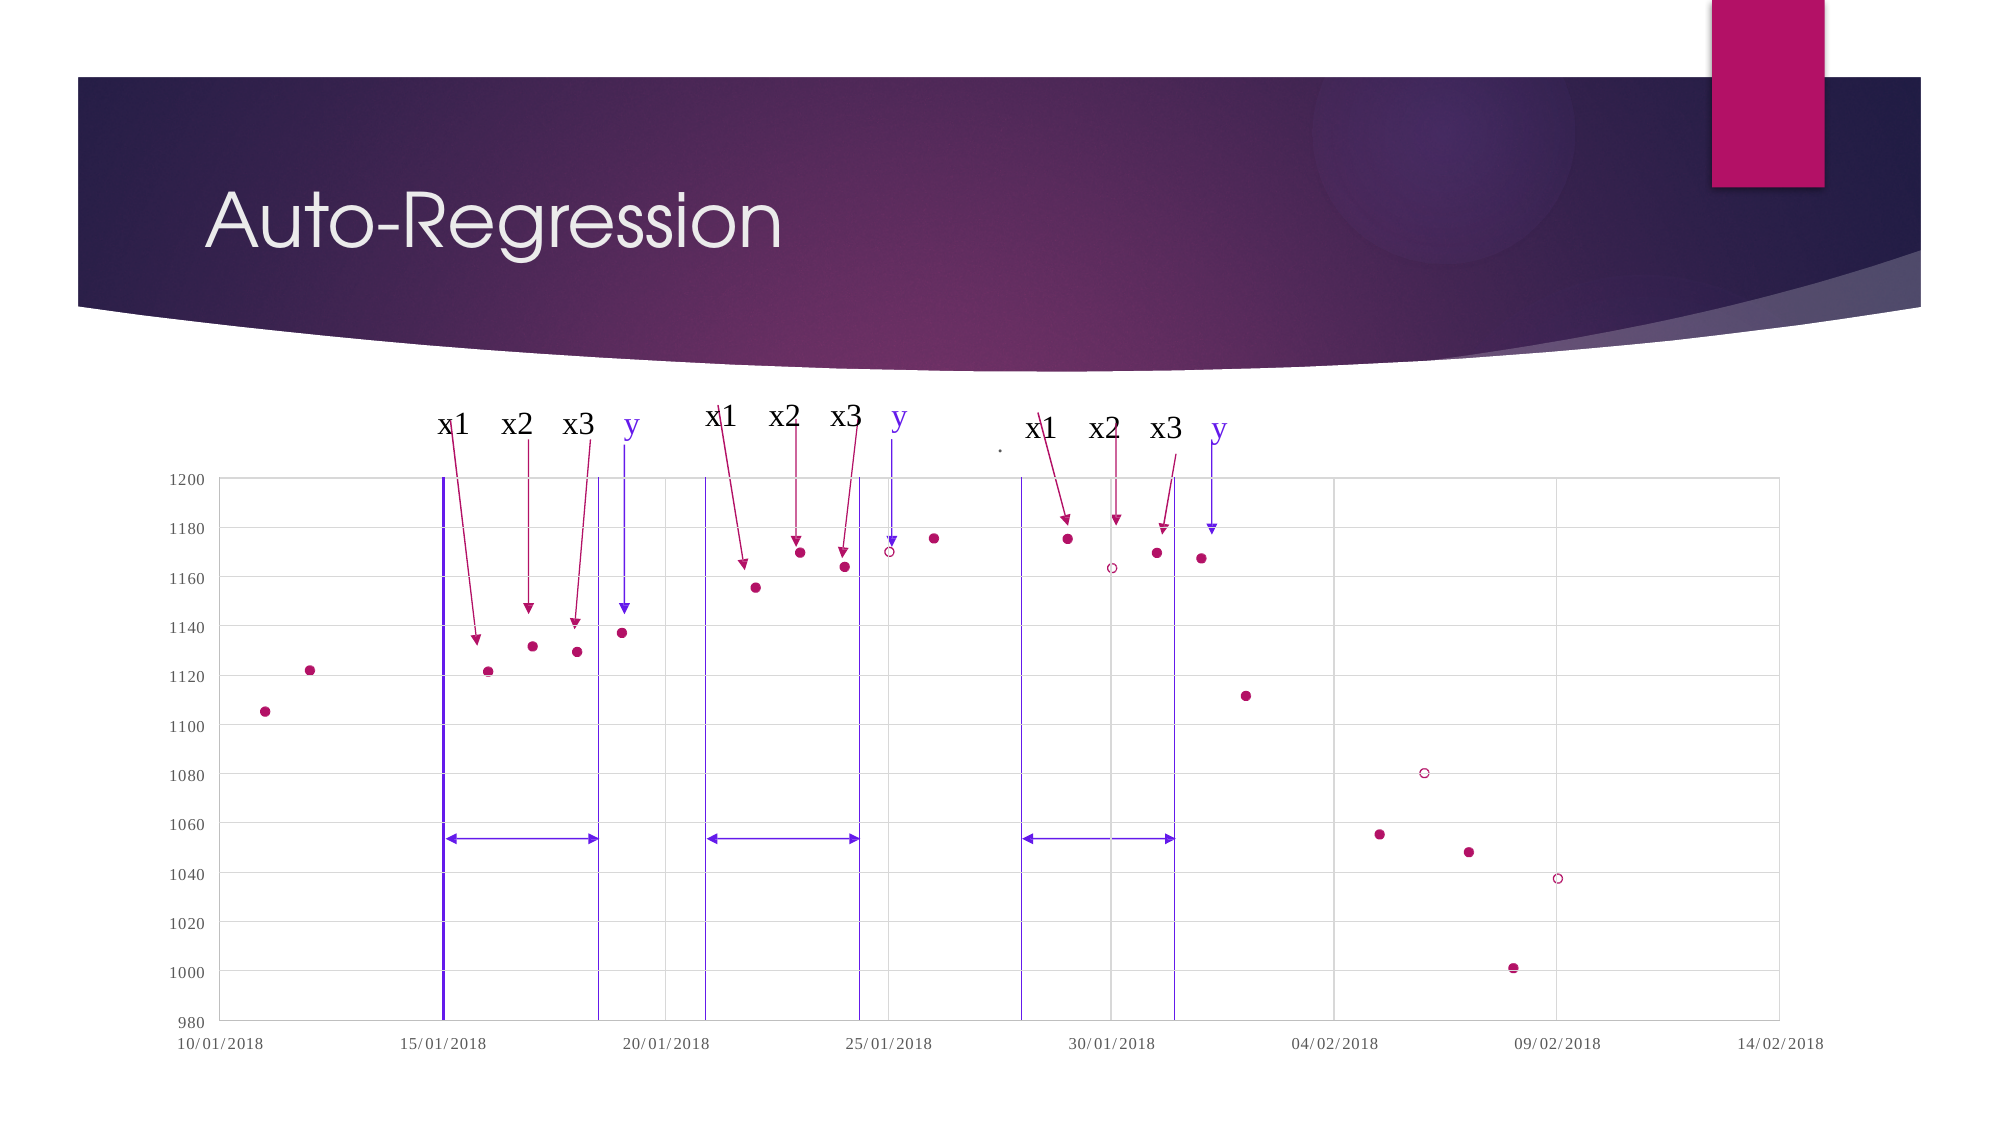

# Auto-Regression
x1	x2	x3	y
x1	x2	x3	y

x1	x2	x3	y

.

1200
|  |  |  |  |  |  |  |  |  |  |  |  |
| --- | --- | --- | --- | --- | --- | --- | --- | --- | --- | --- | --- |
|  |  |  |  |  |  |  |  |  |  |  |  |
|  |  |  |  |  |  |  |  |  |  |  |  |
|  |  |  |  |  |  |  |  |  |  |  |  |
|  |  |  |  |  |  |  |  |  |  |  |  |
|  |  |  |  |  |  |  |  |  |  |  |  |
|  |  |  |  |  |  |  |  |  |  |  |  |
|  |  |  |  |  |  |  |  |  |  |  |  |
|  |  |  |  |  |  |  |  |  |  |  |  |
|  |  |  |  |  |  |  |  |  |  |  |  |
|  |  |  |  |  |  |  |  |  |  |  |  |
1180

1160

1140

1120

1100
1080

1060

1040

1020
1000

980
10/01/2018
15/01/2018
20/01/2018
25/01/2018
30/01/2018
04/02/2018
09/02/2018
14/02/2018